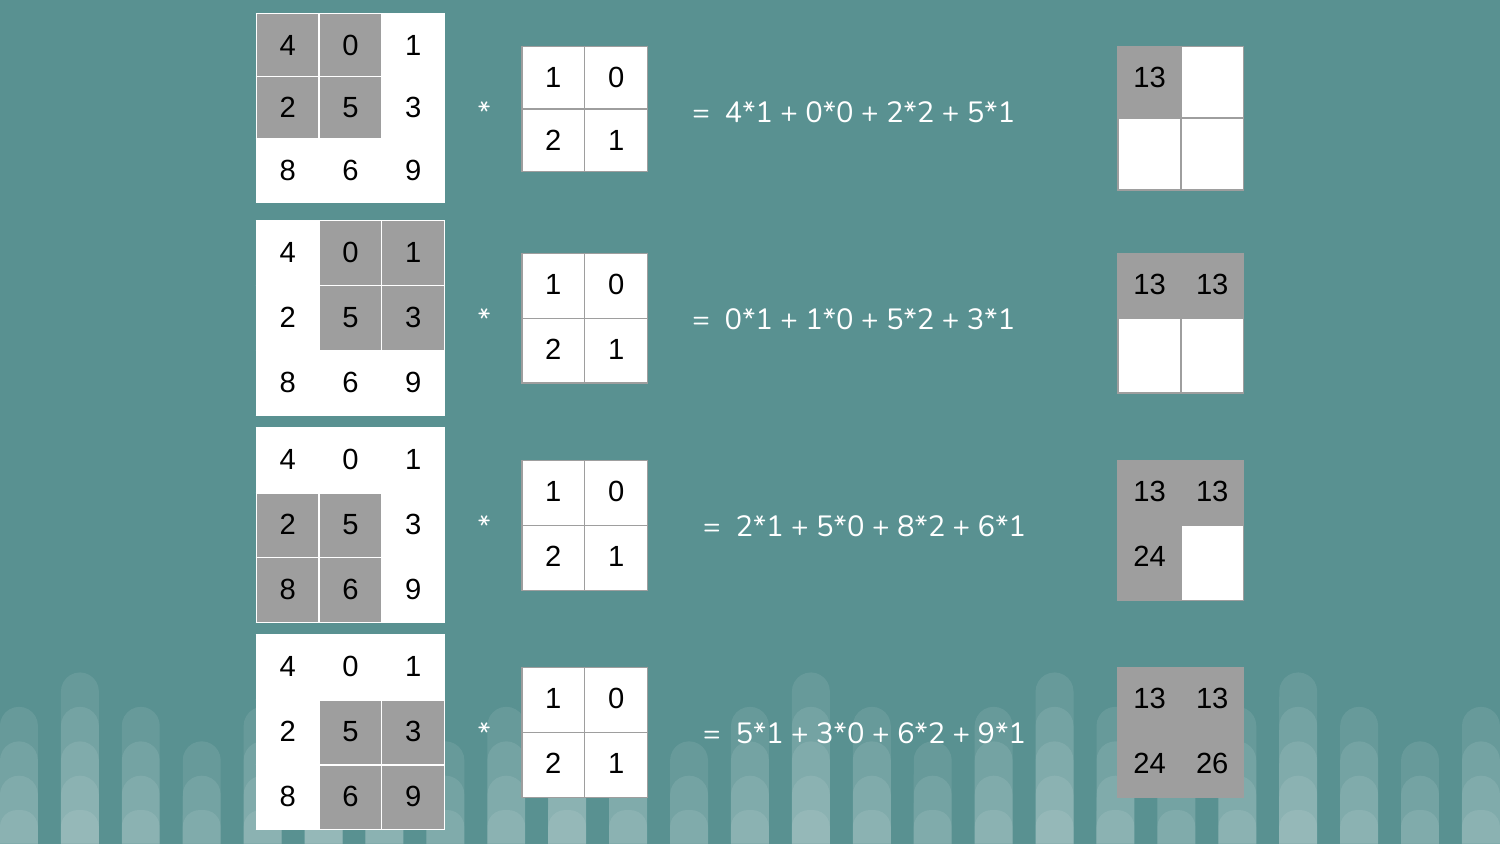

| 4 | 0 | 1 |
| --- | --- | --- |
| 2 | 5 | 3 |
| 8 | 6 | 9 |
| 13 |  |
| --- | --- |
|  |  |
| 1 | 0 |
| --- | --- |
| 2 | 1 |
=  4*1 + 0*0 + 2*2 + 5*1
*
| 4 | 0 | 1 |
| --- | --- | --- |
| 2 | 5 | 3 |
| 8 | 6 | 9 |
| 13 | 13 |
| --- | --- |
|  |  |
| 1 | 0 |
| --- | --- |
| 2 | 1 |
*
=  0*1 + 1*0 + 5*2 + 3*1
| 4 | 0 | 1 |
| --- | --- | --- |
| 2 | 5 | 3 |
| 8 | 6 | 9 |
| 13 | 13 |
| --- | --- |
| 24 |  |
| 1 | 0 |
| --- | --- |
| 2 | 1 |
*
=  2*1 + 5*0 + 8*2 + 6*1
| 4 | 0 | 1 |
| --- | --- | --- |
| 2 | 5 | 3 |
| 8 | 6 | 9 |
| 13 | 13 |
| --- | --- |
| 24 | 26 |
| 1 | 0 |
| --- | --- |
| 2 | 1 |
*
=  5*1 + 3*0 + 6*2 + 9*1